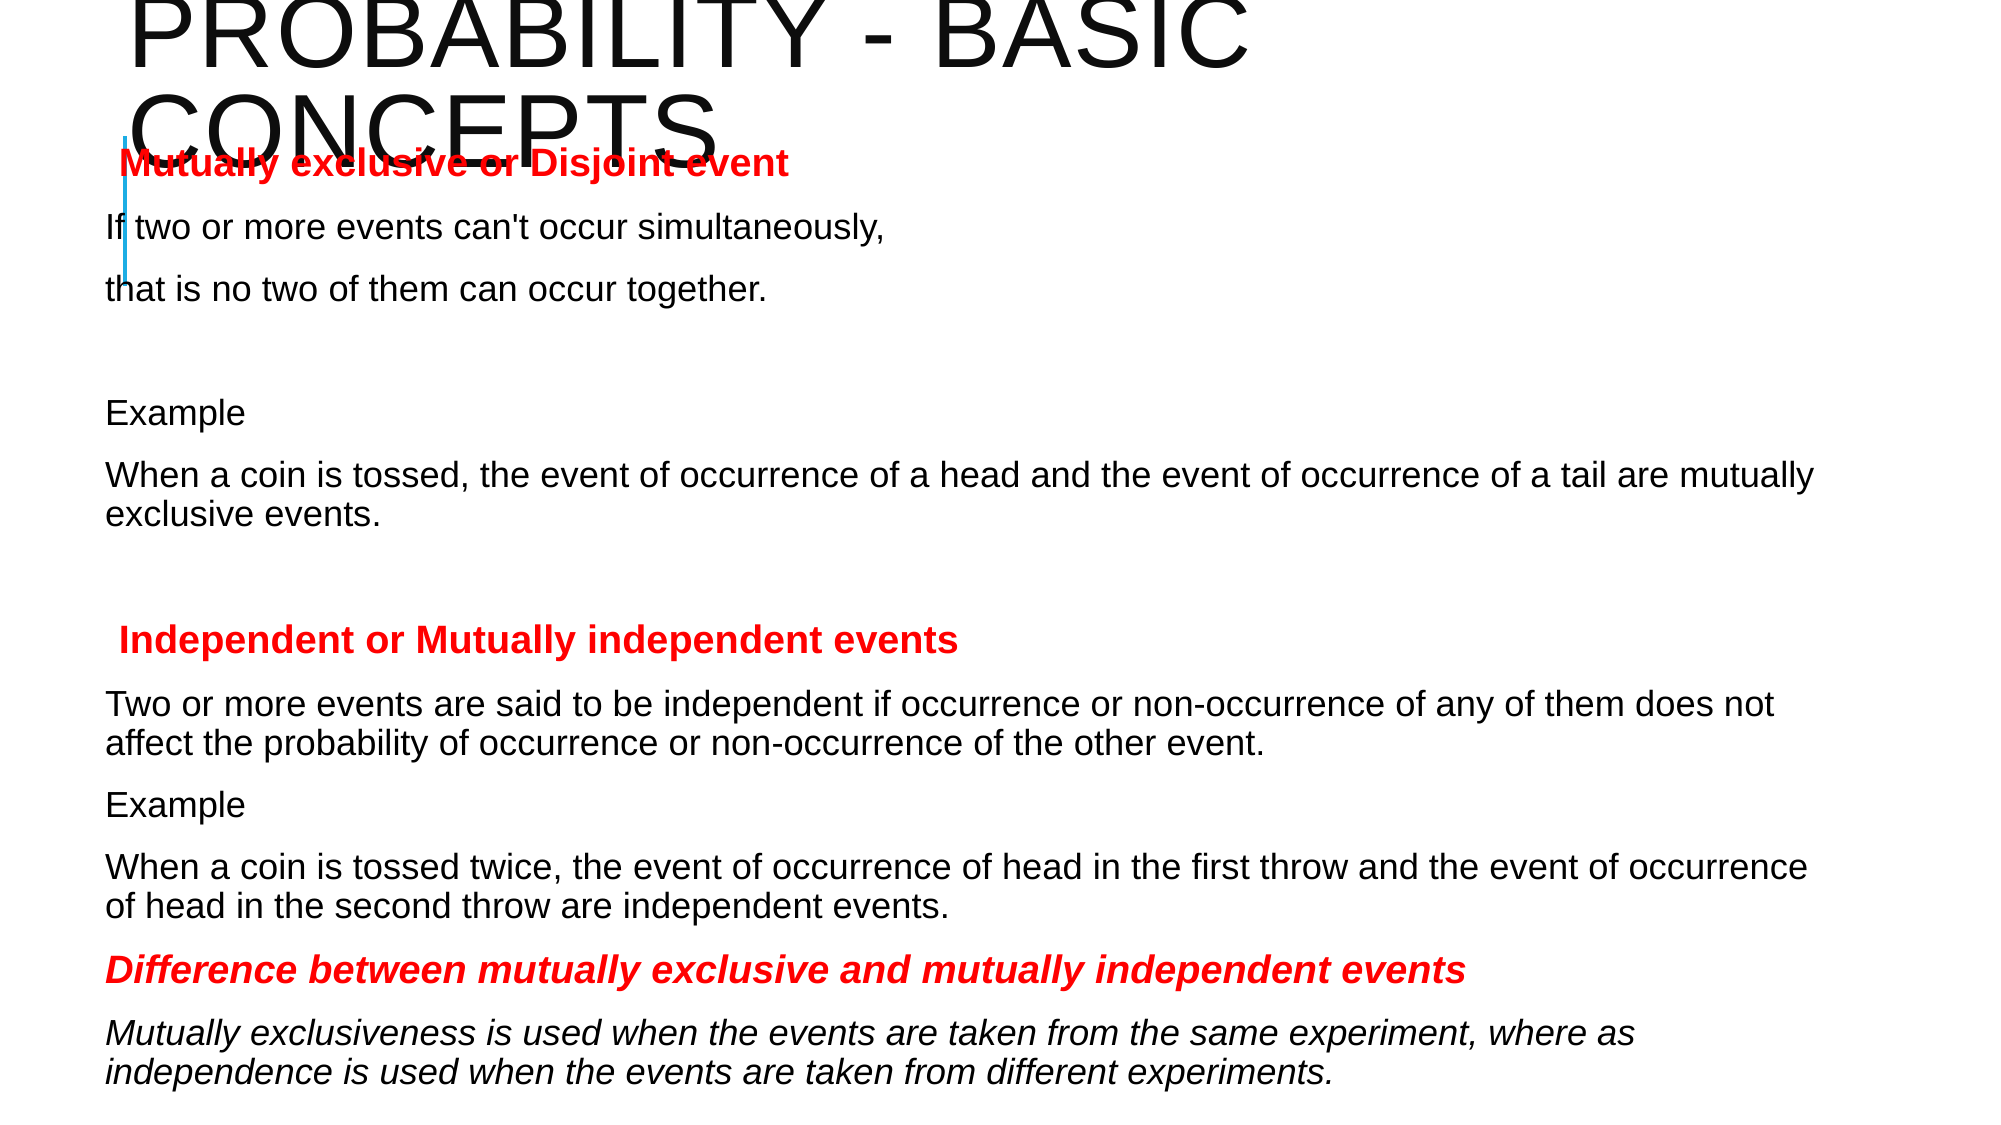

# PROBABILITY - Basic Concepts
Mutually exclusive or Disjoint event
If two or more events can't occur simultaneously,
that is no two of them can occur together.

Example
When a coin is tossed, the event of occurrence of a head and the event of occurrence of a tail are mutually exclusive events.

Independent or Mutually independent events
Two or more events are said to be independent if occurrence or non-occurrence of any of them does not affect the probability of occurrence or non-occurrence of the other event.
Example
When a coin is tossed twice, the event of occurrence of head in the first throw and the event of occurrence of head in the second throw are independent events.
Difference between mutually exclusive and mutually independent events
Mutually exclusiveness is used when the events are taken from the same experiment, where as independence is used when the events are taken from different experiments.